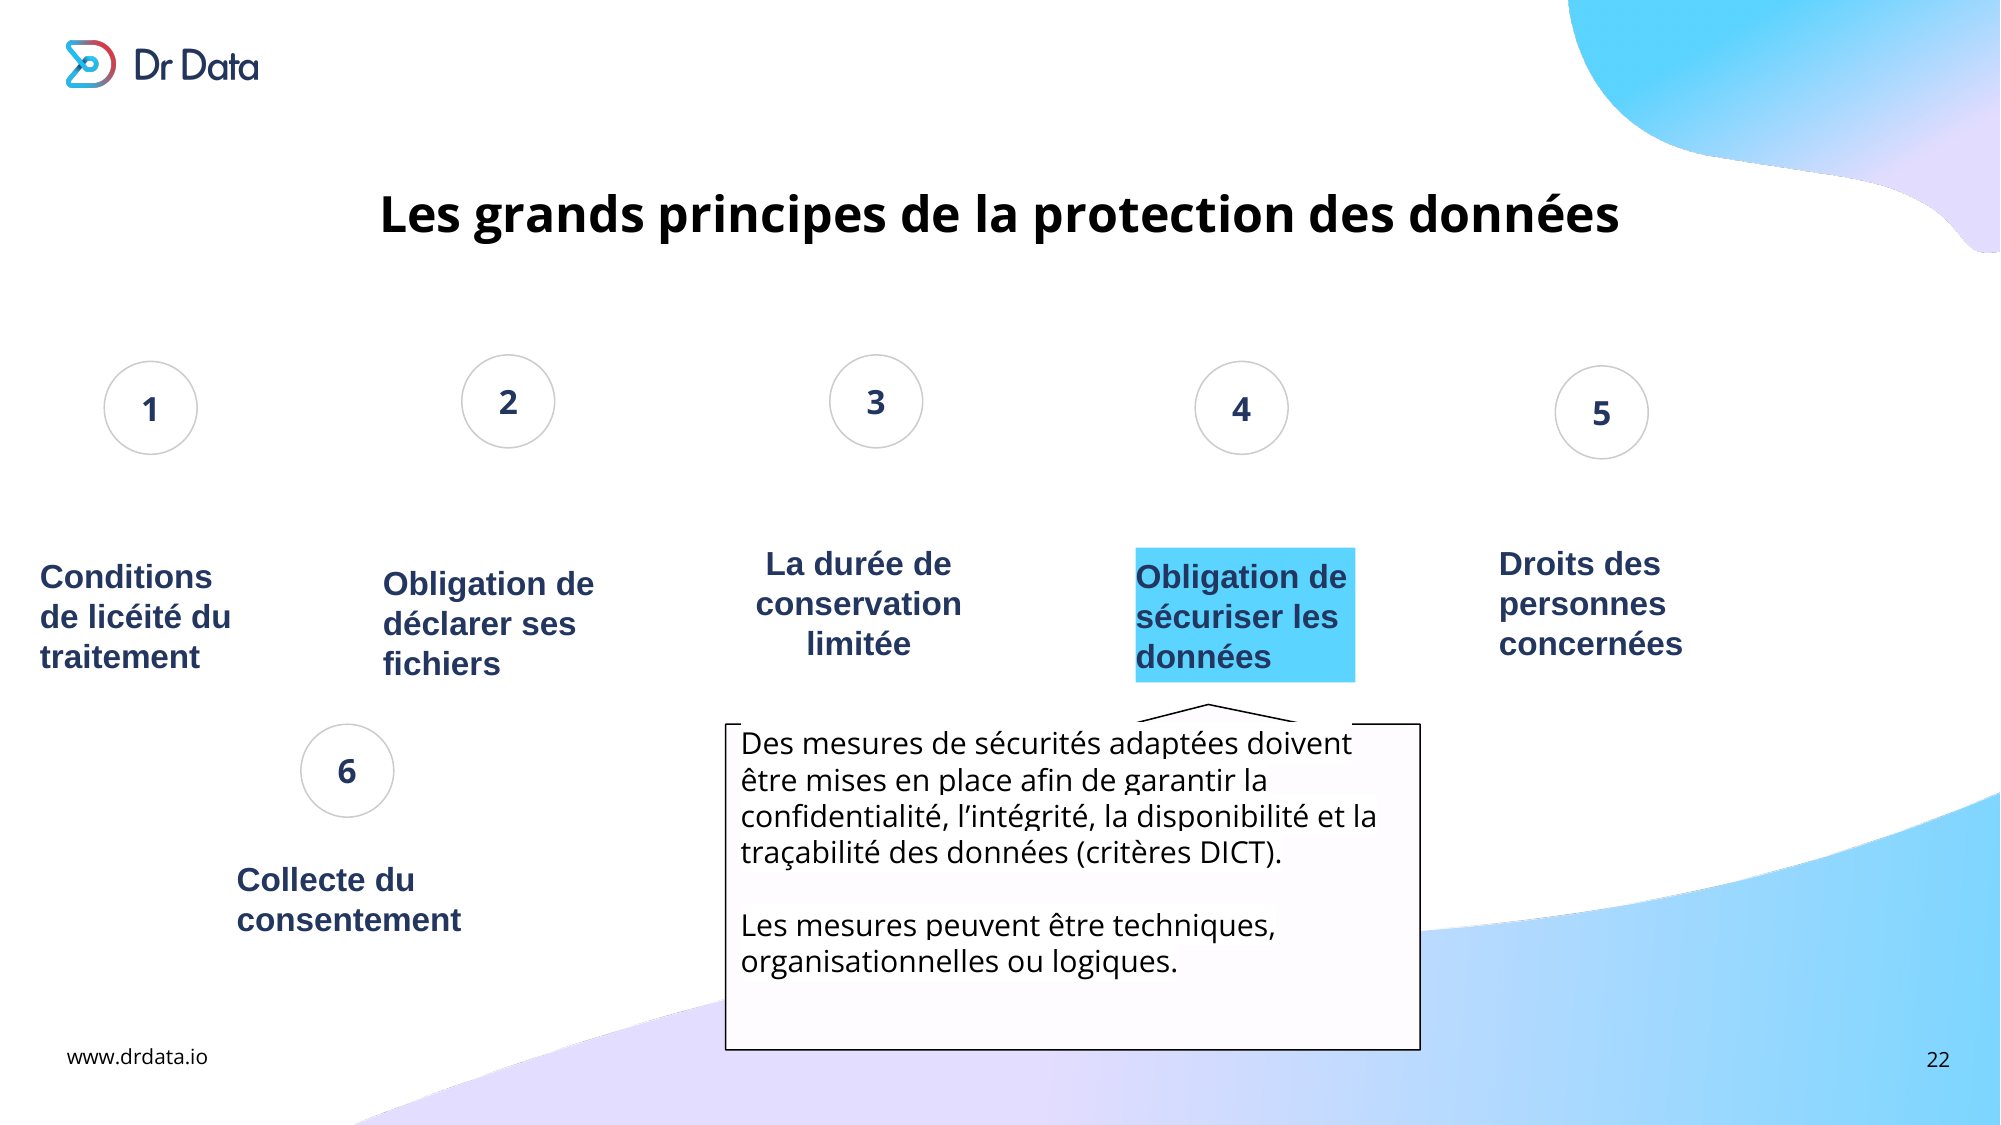

# Les grands principes de la protection des données
2
3
1
4
5
La durée de conservation limitée
Droits des personnes concernées
Conditions de licéité du traitement
Obligation de sécuriser les données
Obligation de déclarer ses fichiers
6
Des mesures de sécurités adaptées doivent être mises en place afin de garantir la confidentialité, l’intégrité, la disponibilité et la traçabilité des données (critères DICT).
Les mesures peuvent être techniques, organisationnelles ou logiques.

Collecte du consentement
22